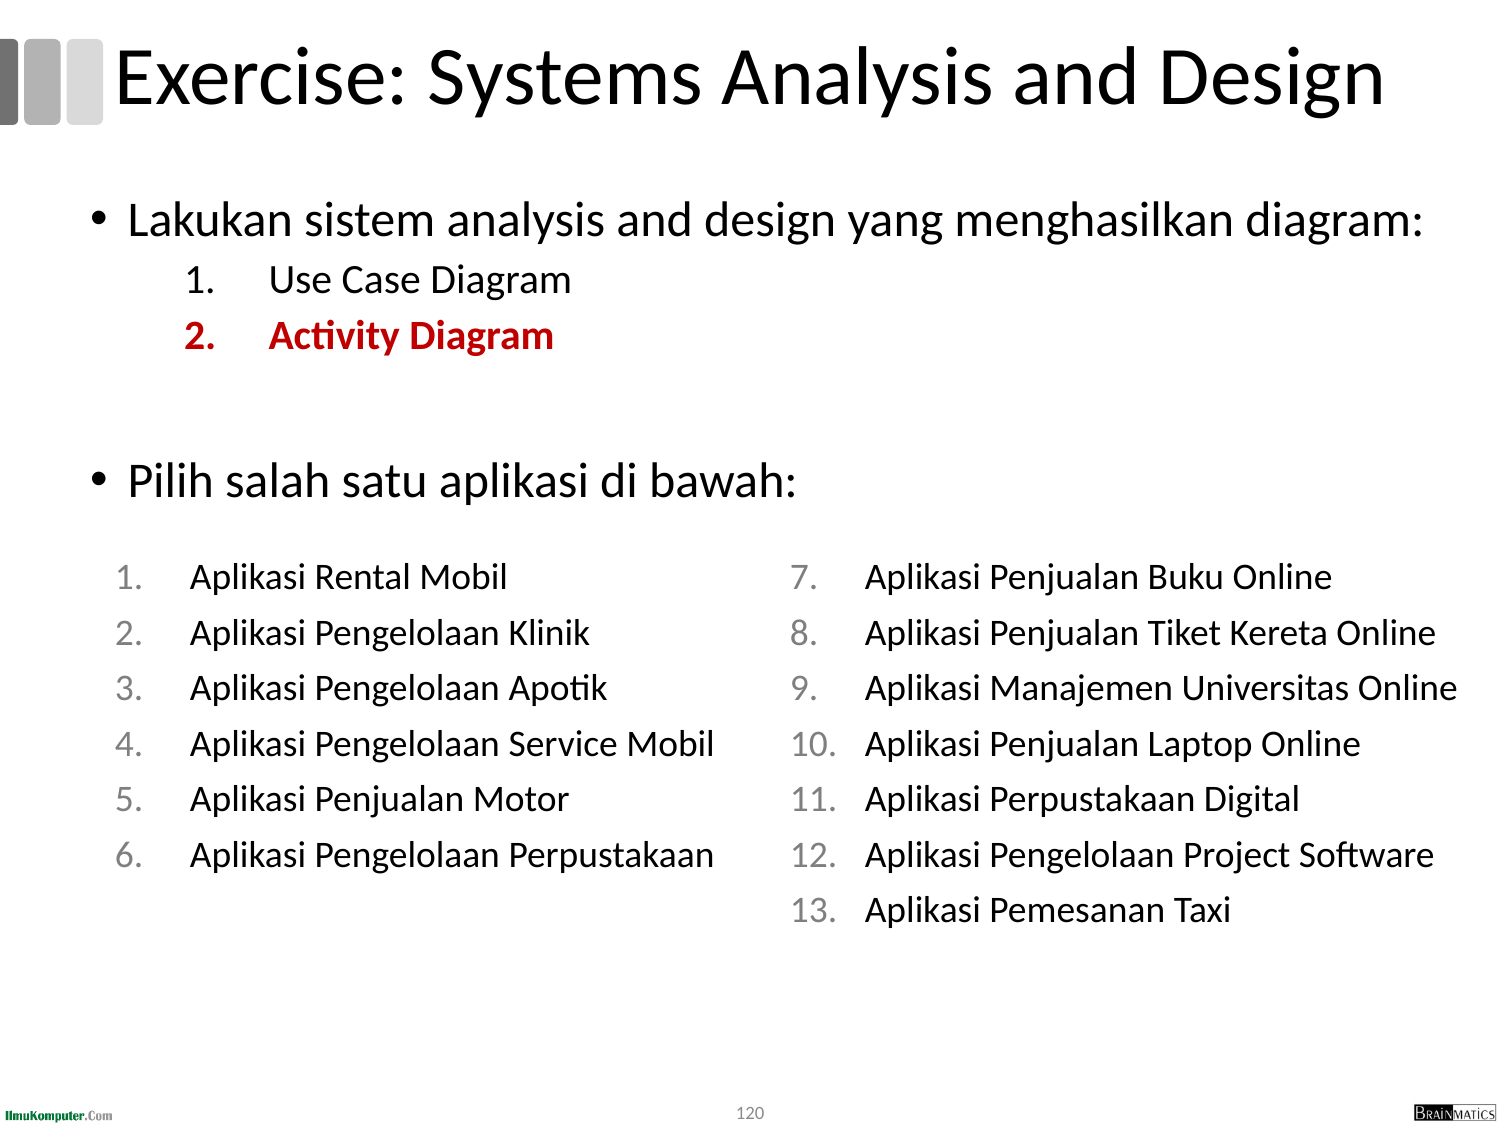

# Exercise: Systems Analysis and Design
Lakukan sistem analysis and design yang menghasilkan diagram:
Use Case Diagram
Activity Diagram

Pilih salah satu aplikasi di bawah:
Aplikasi Rental Mobil
Aplikasi Pengelolaan Klinik
Aplikasi Pengelolaan Apotik
Aplikasi Pengelolaan Service Mobil
Aplikasi Penjualan Motor
Aplikasi Pengelolaan Perpustakaan
Aplikasi Penjualan Buku Online
Aplikasi Penjualan Tiket Kereta Online
Aplikasi Manajemen Universitas Online
Aplikasi Penjualan Laptop Online
Aplikasi Perpustakaan Digital
Aplikasi Pengelolaan Project Software
Aplikasi Pemesanan Taxi

120